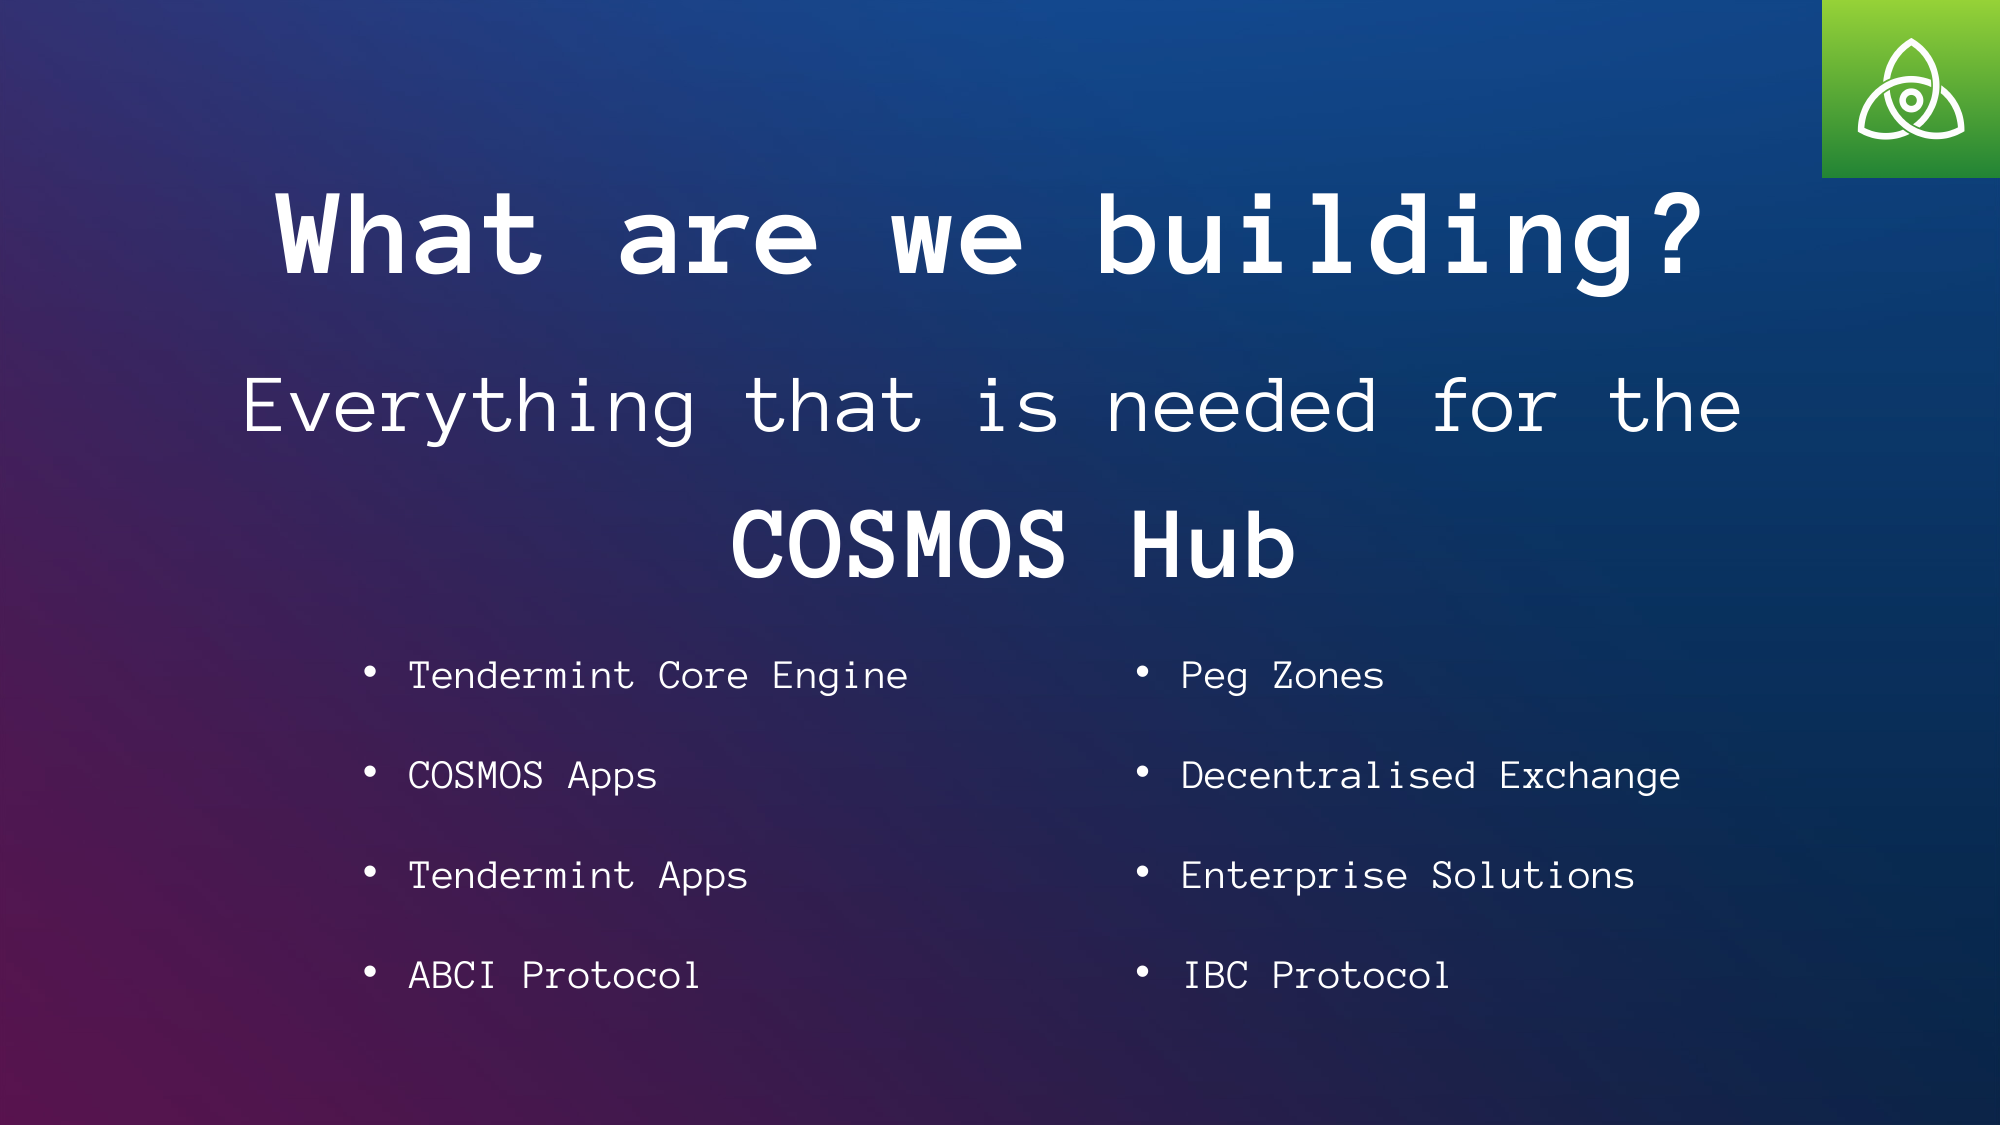

# What are we building?
Everything that is needed for the

 COSMOS Hub
Tendermint Core Engine

COSMOS Apps

Tendermint Apps

ABCI Protocol
Peg Zones

Decentralised Exchange

Enterprise Solutions

IBC Protocol